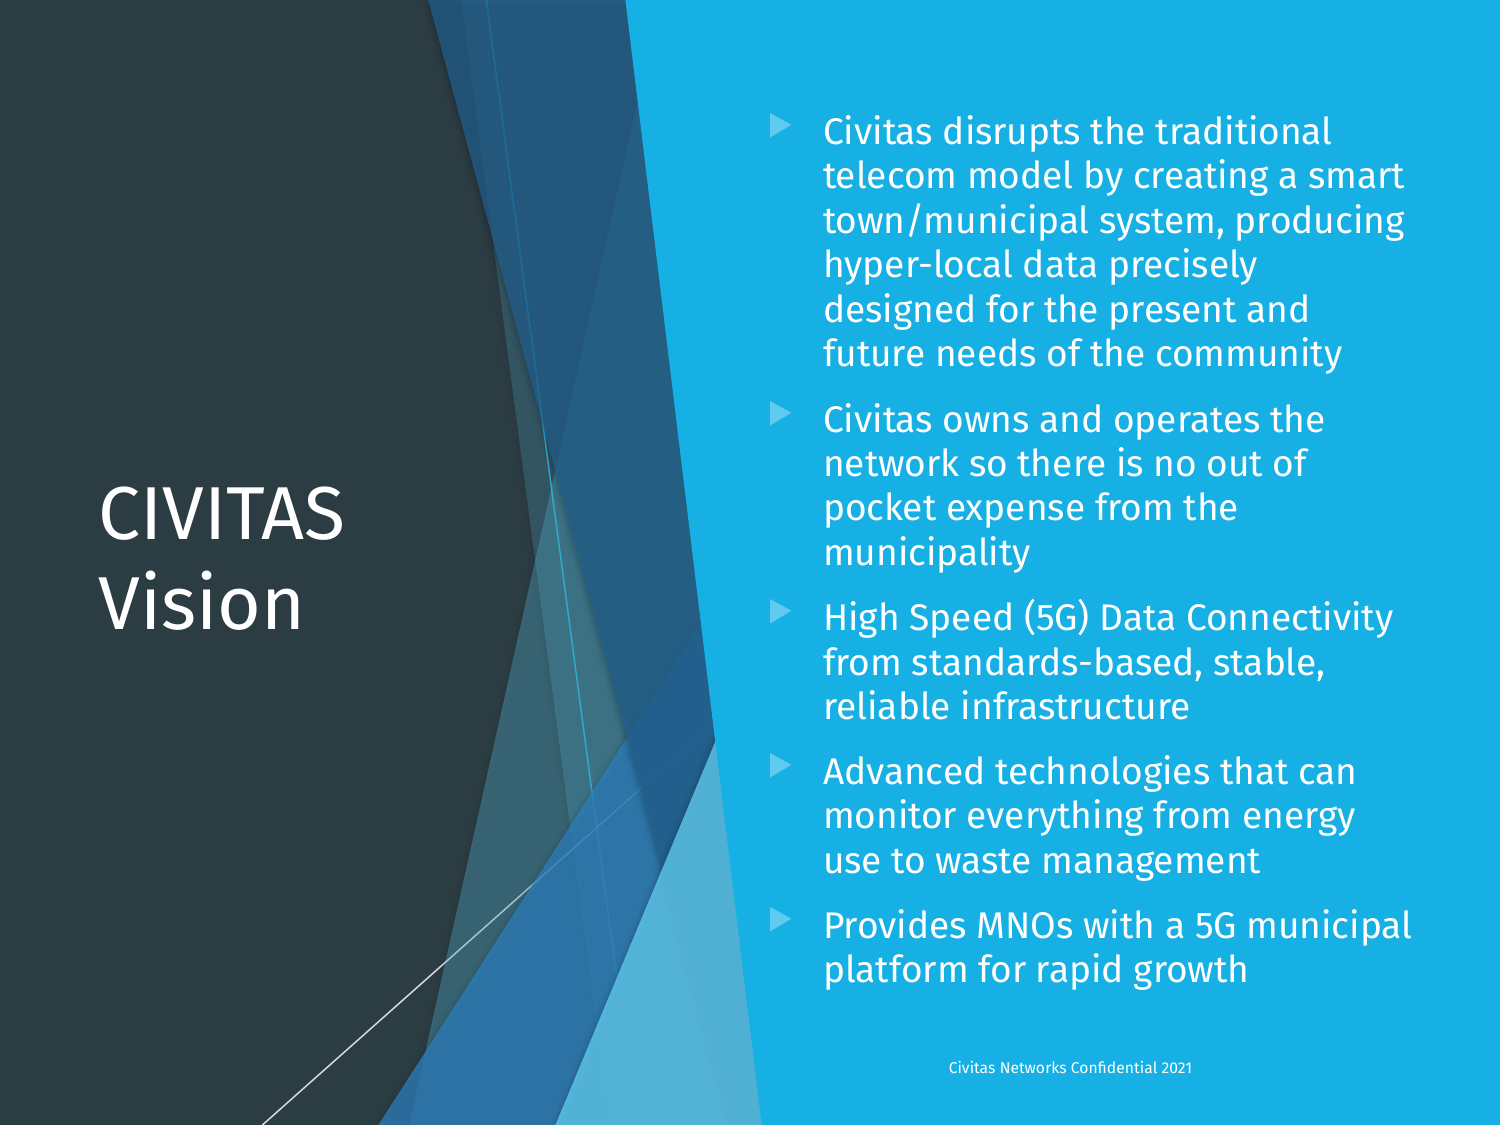

# CIVITAS Vision
Civitas disrupts the traditional telecom model by creating a smart town/municipal system, producing hyper-local data precisely designed for the present and future needs of the community
Civitas owns and operates the network so there is no out of pocket expense from the municipality
High Speed (5G) Data Connectivity from standards-based, stable, reliable infrastructure
Advanced technologies that can monitor everything from energy use to waste management
Provides MNOs with a 5G municipal platform for rapid growth

Civitas Networks Confidential 2021